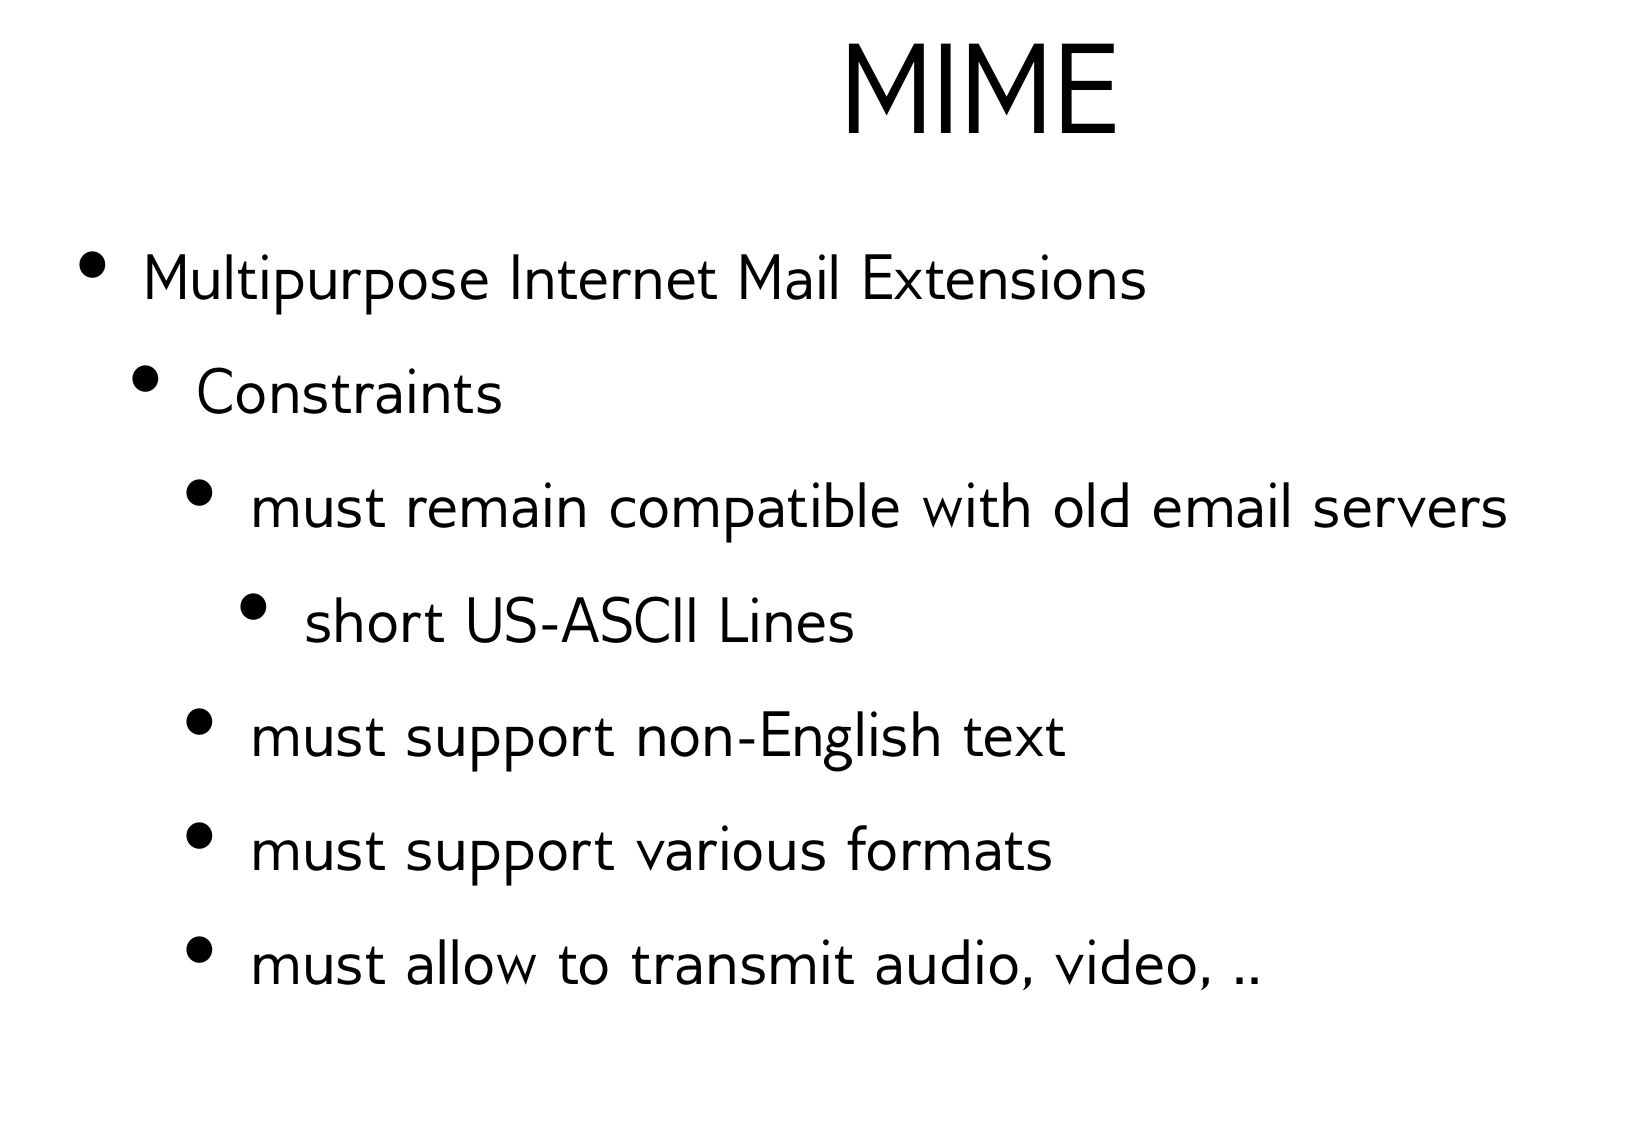

# MIME
Multipurpose Internet Mail Extensions
Constraints
must remain compatible with old email servers
short US-ASCII Lines
must support non-English text
must support various formats
must allow to transmit audio, video, ..